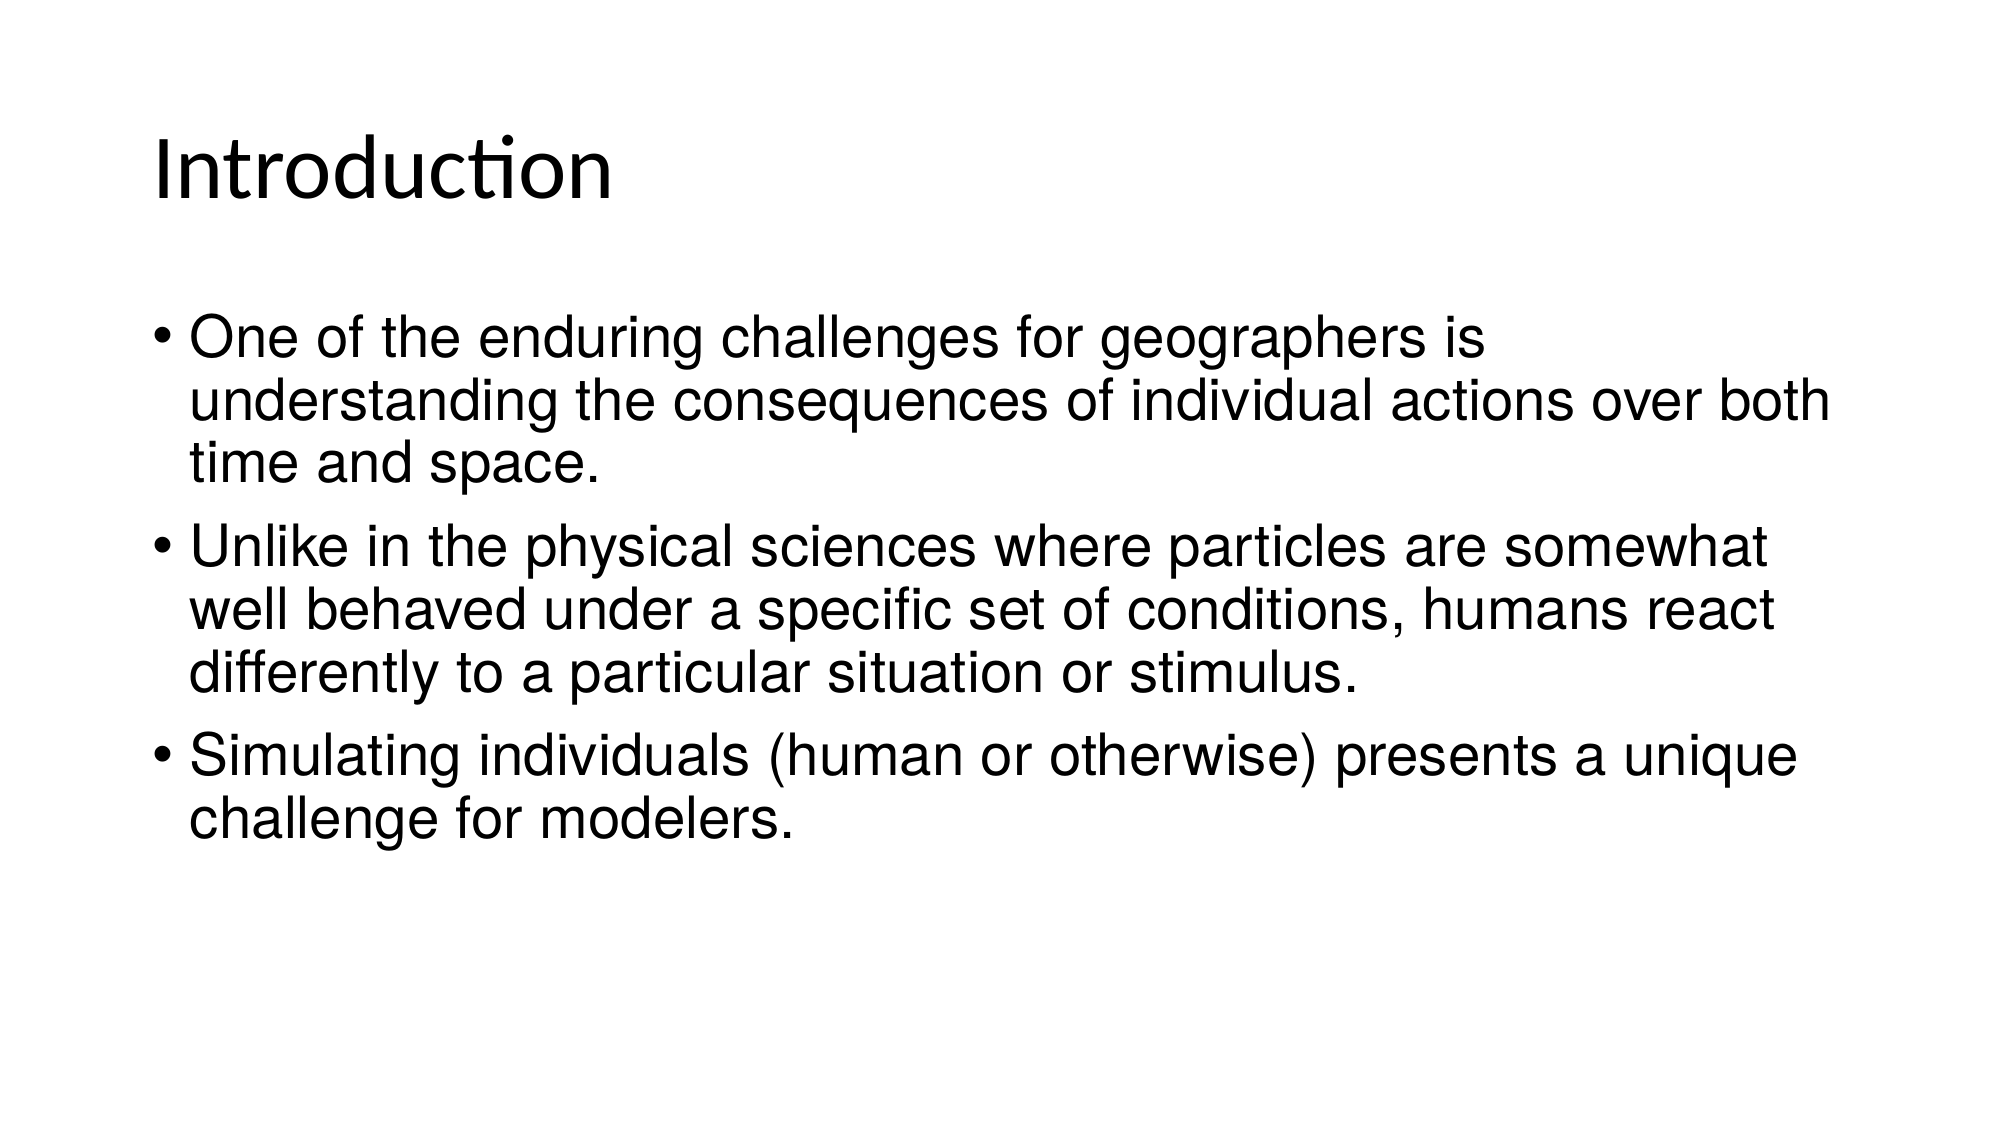

# Introduction

One of the enduring challenges for geographers is understanding the consequences of individual actions over both time and space.
Unlike in the physical sciences where particles are somewhat well behaved under a specific set of conditions, humans react differently to a particular situation or stimulus.
Simulating individuals (human or otherwise) presents a unique challenge for modelers.